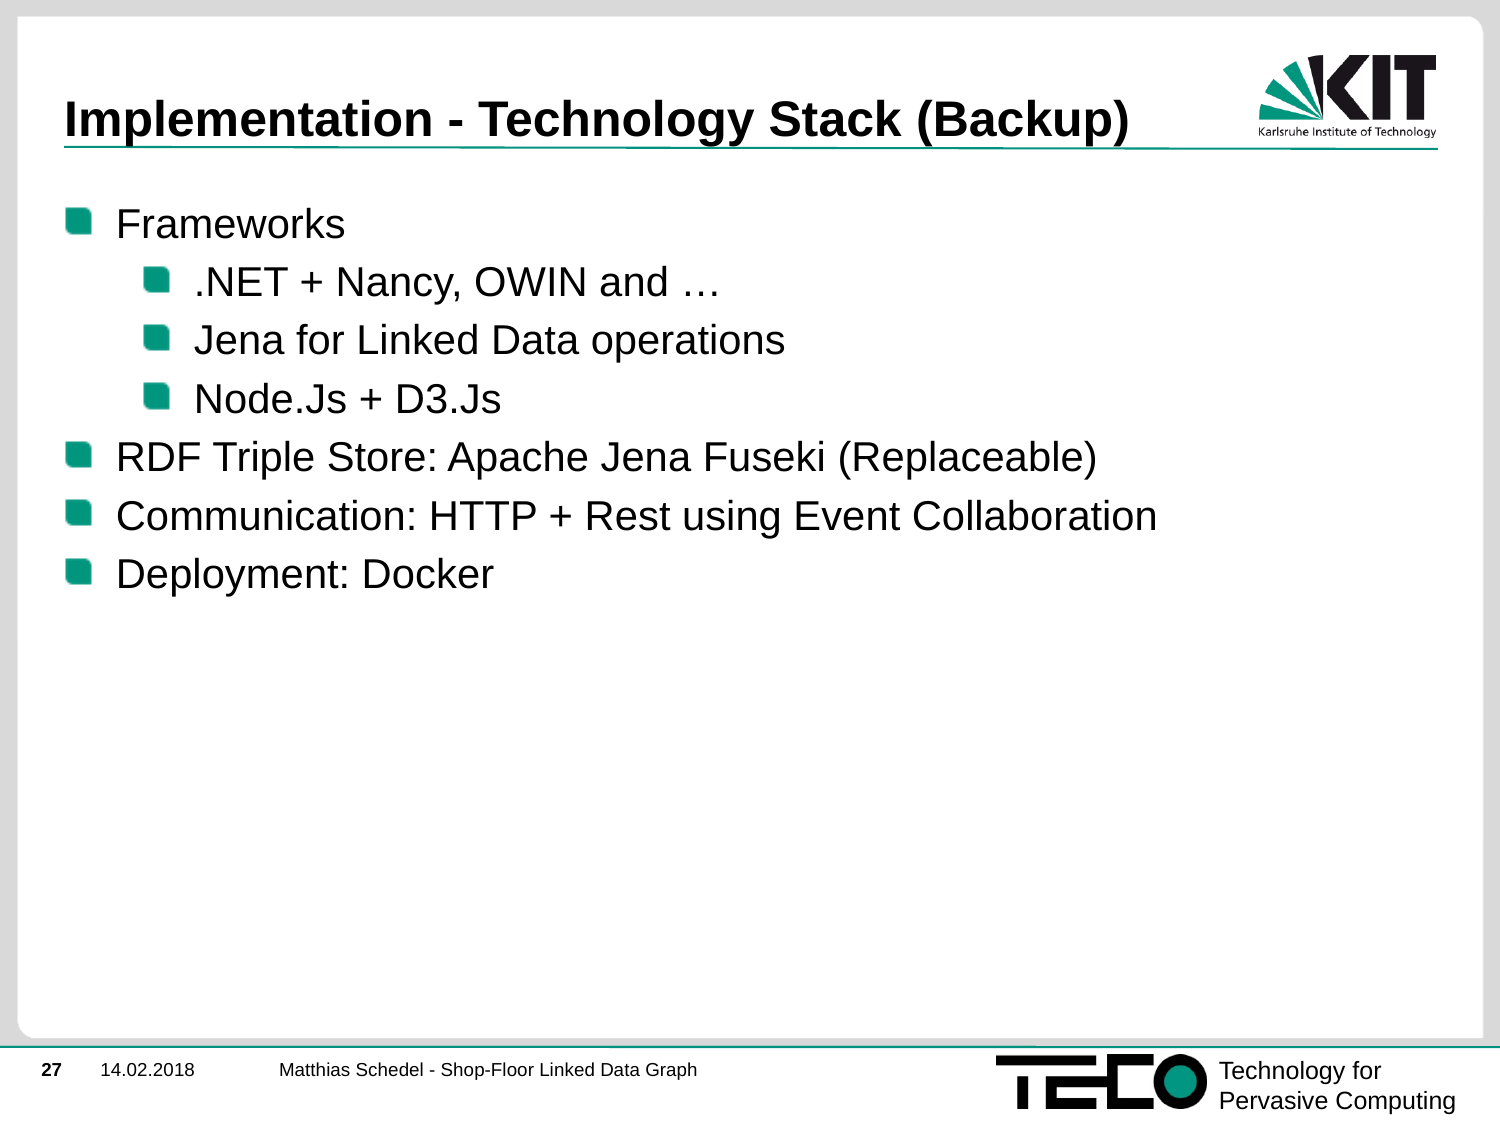

27
# Implementation - Technology Stack (Backup)
Frameworks
.NET + Nancy, OWIN and …
Jena for Linked Data operations
Node.Js + D3.Js
RDF Triple Store: Apache Jena Fuseki (Replaceable)
Communication: HTTP + Rest using Event Collaboration
Deployment: Docker
Matthias Schedel - Shop-Floor Linked Data Graph